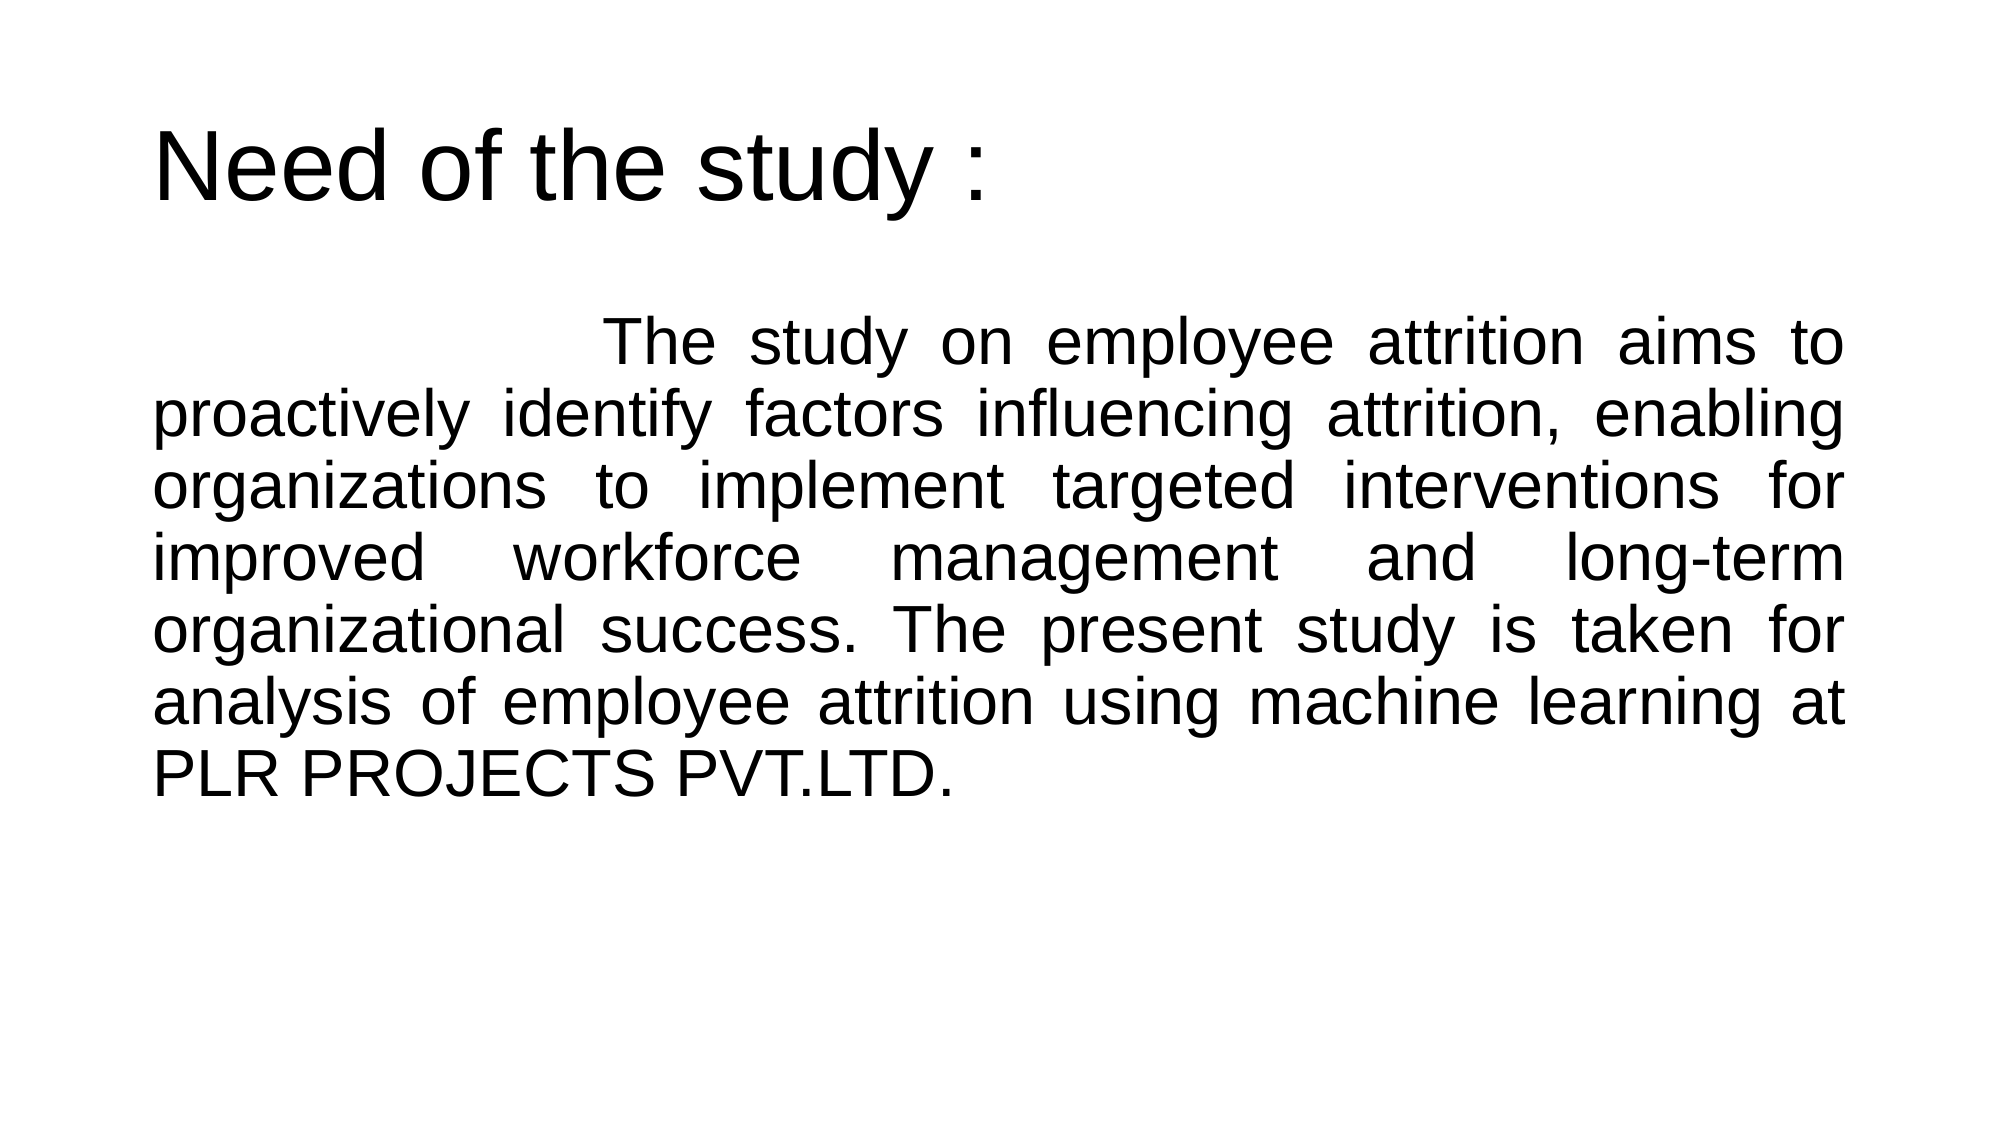

# Need of the study :
			The study on employee attrition aims to proactively identify factors influencing attrition, enabling organizations to implement targeted interventions for improved workforce management and long-term organizational success. The present study is taken for analysis of employee attrition using machine learning at PLR PROJECTS PVT.LTD.